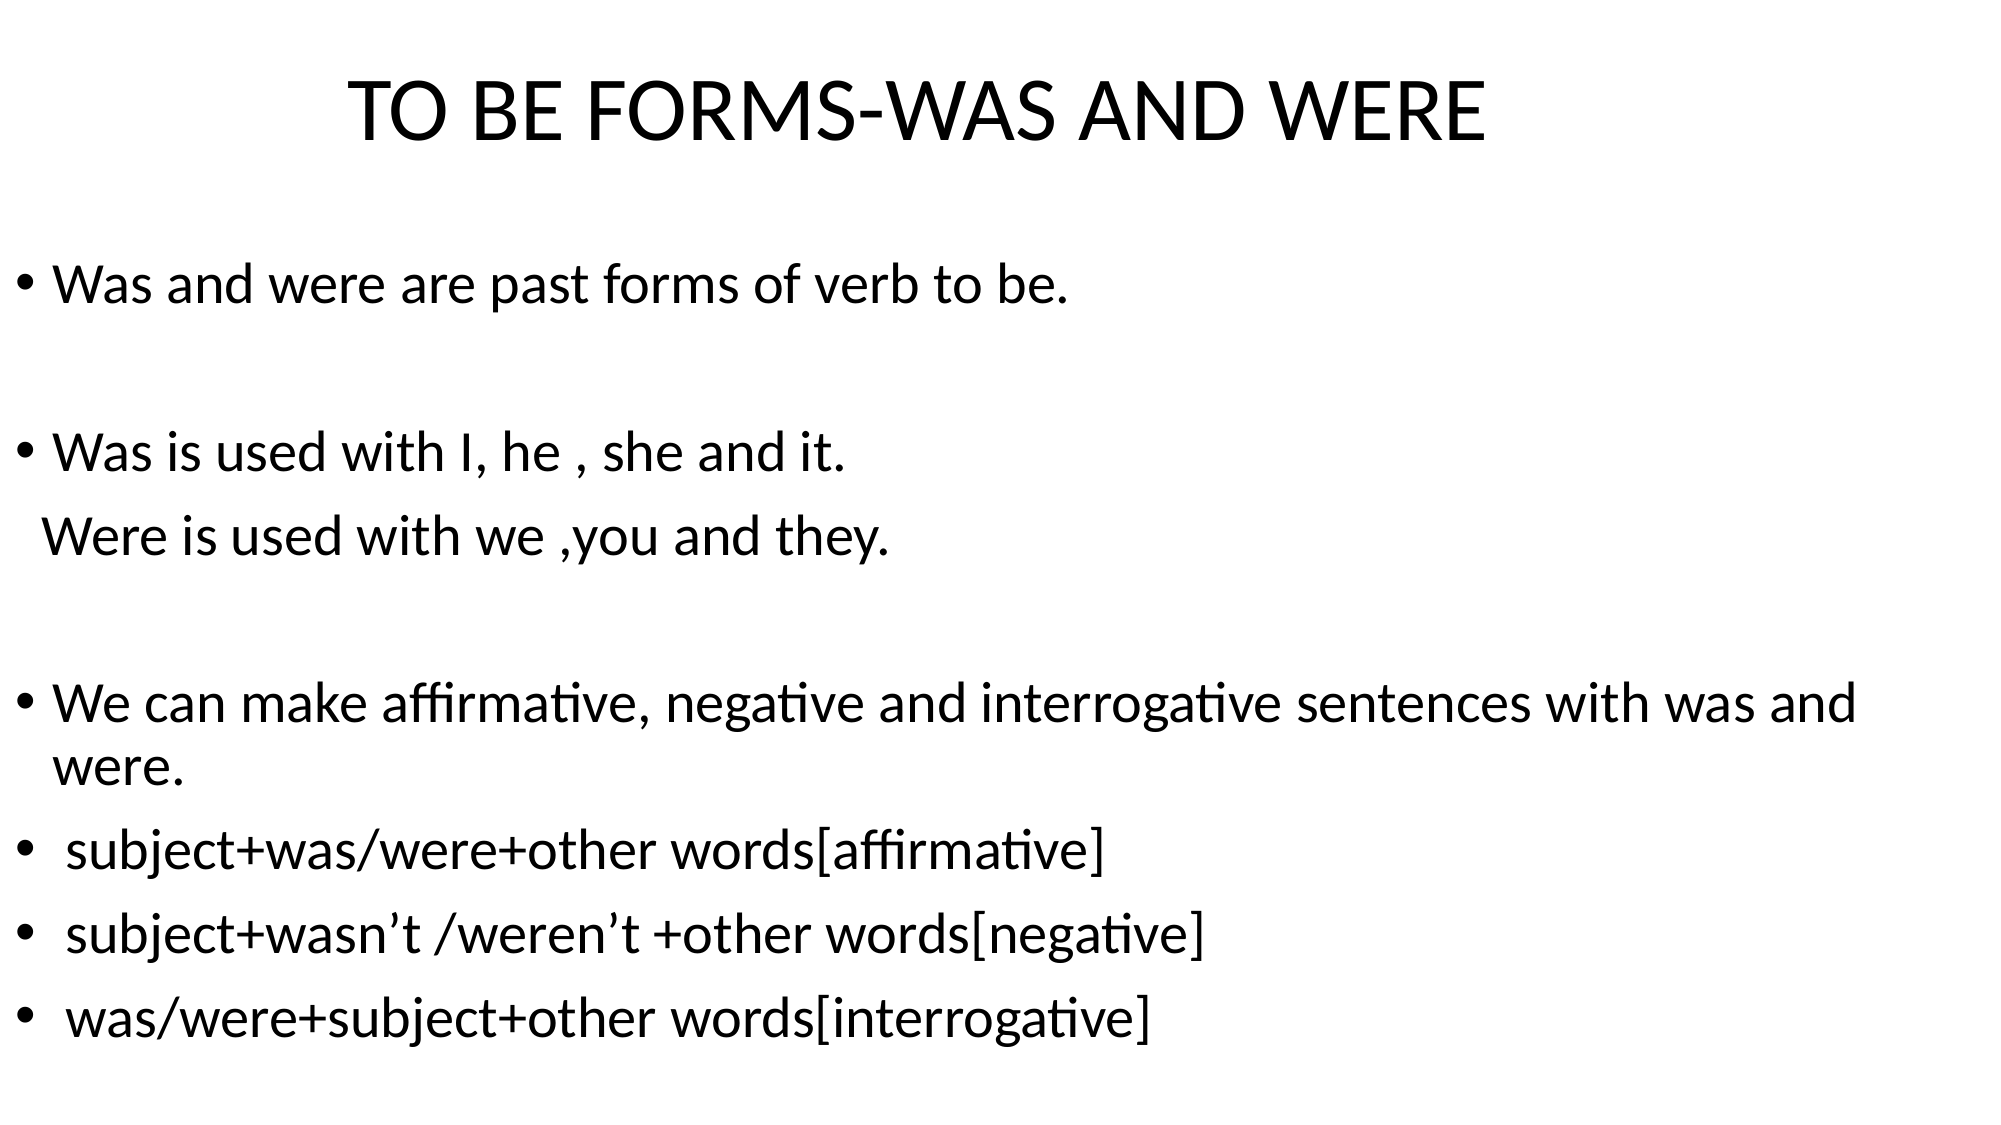

# TO BE FORMS-WAS AND WERE
Was and were are past forms of verb to be.

Was is used with I, he , she and it.
  Were is used with we ,you and they.

We can make affirmative, negative and interrogative sentences with was and were.
 subject+was/were+other words[affirmative]
 subject+wasn’t /weren’t +other words[negative]
 was/were+subject+other words[interrogative]